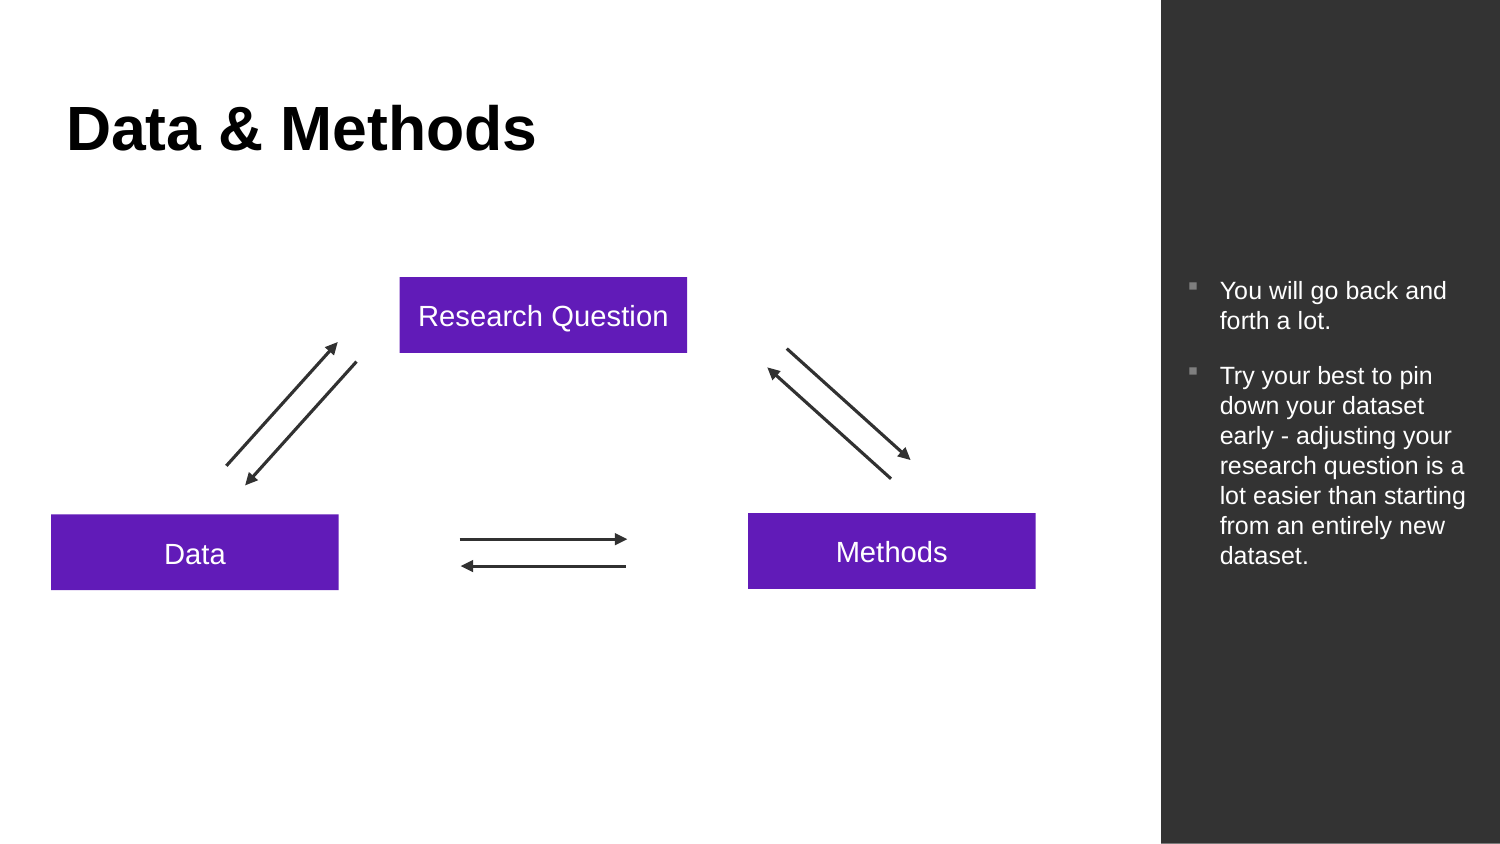

You will go back and forth a lot.
Try your best to pin down your dataset early - adjusting your research question is a lot easier than starting from an entirely new dataset.
# Data & Methods
Research Question
Methods
Data